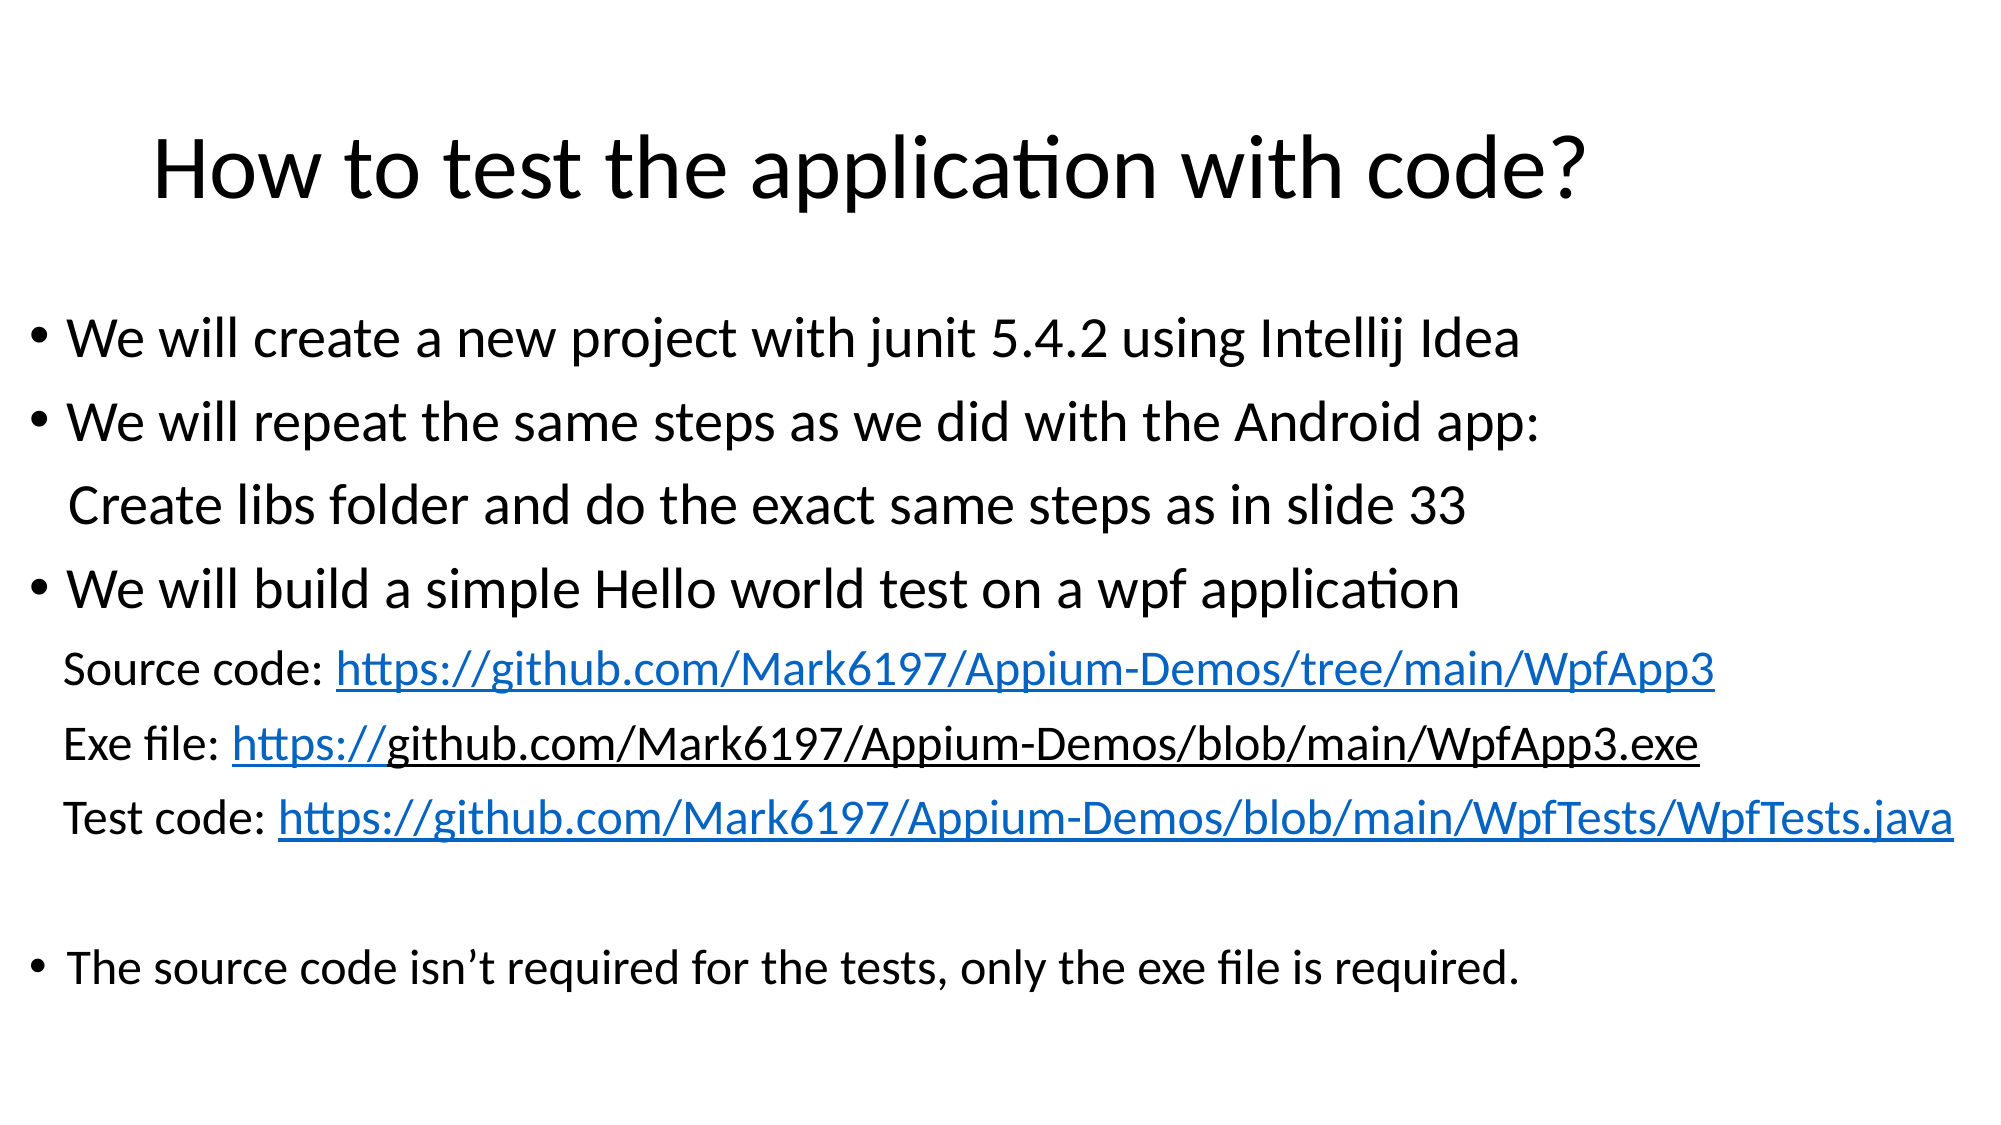

# How to test the application with code?
We will create a new project with junit 5.4.2 using Intellij Idea
We will repeat the same steps as we did with the Android app:
   Create libs folder and do the exact same steps as in slide 33
We will build a simple Hello world test on a wpf application
   Source code: https://github.com/Mark6197/Appium-Demos/tree/main/WpfApp3
   Exe file: https://github.com/Mark6197/Appium-Demos/blob/main/WpfApp3.exe
   Test code: https://github.com/Mark6197/Appium-Demos/blob/main/WpfTests/WpfTests.java

The source code isn’t required for the tests, only the exe file is required.